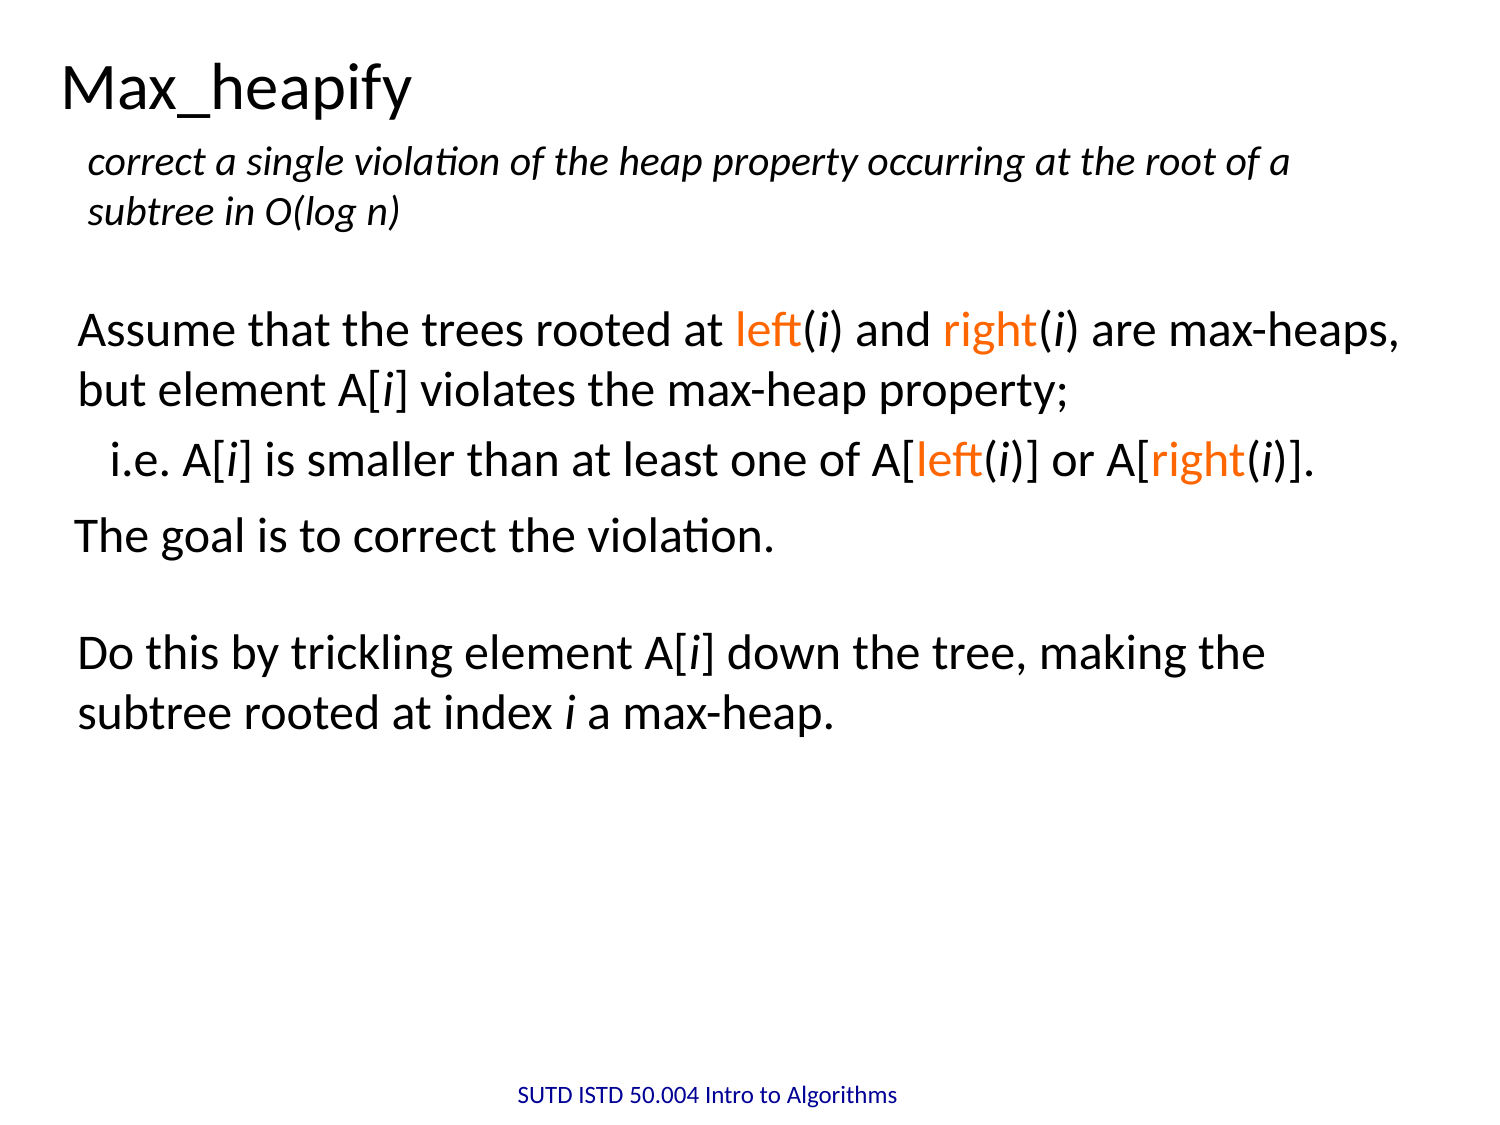

Max_heapify
correct a single violation of the heap property occurring at the root of a subtree in O(log n)
Assume that the trees rooted at left(i) and right(i) are max-heaps, but element A[i] violates the max-heap property;
i.e. A[i] is smaller than at least one of A[left(i)] or A[right(i)].
 The goal is to correct the violation.
Do this by trickling element A[i] down the tree, making the subtree rooted at index i a max-heap.
SUTD ISTD 50.004 Intro to Algorithms